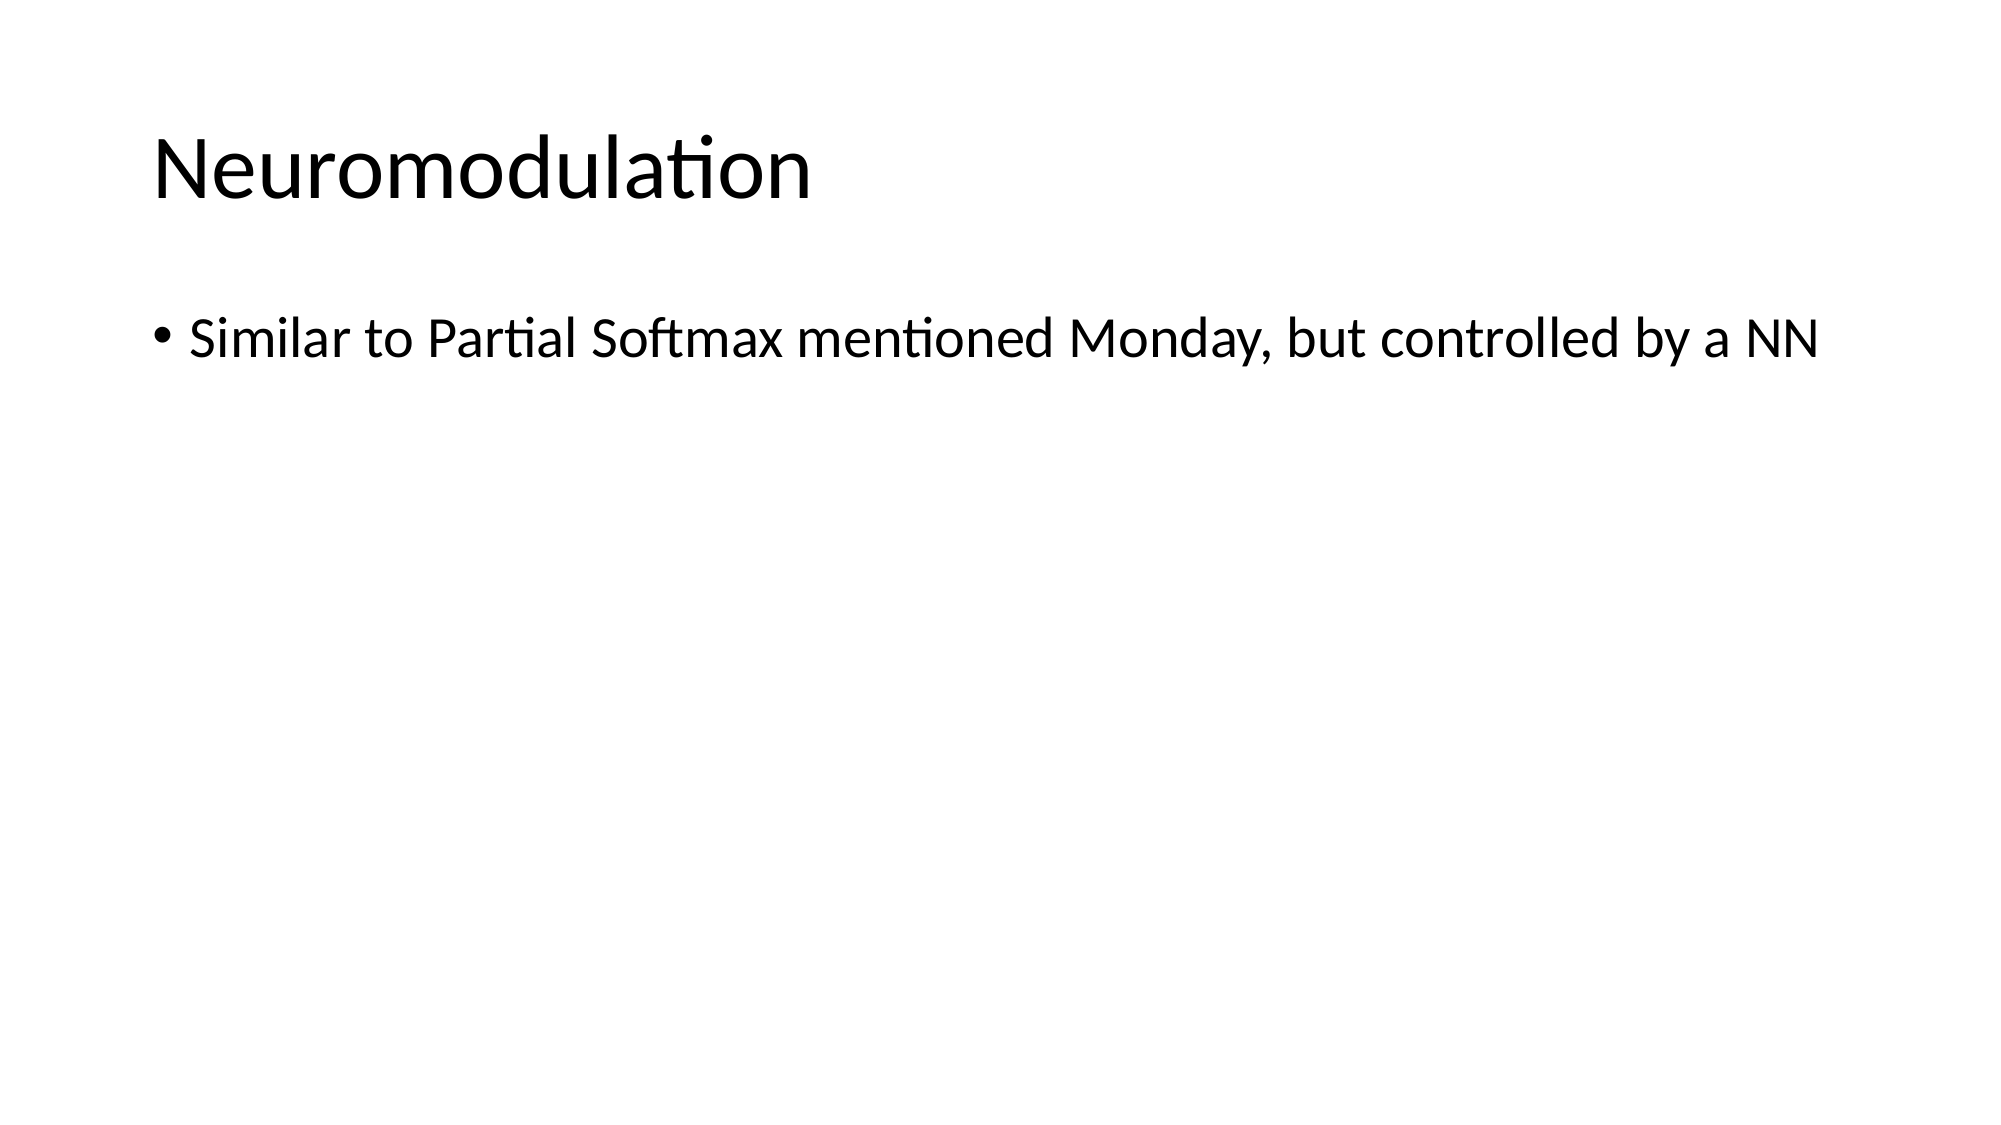

# Neuromodulation
Similar to Partial Softmax mentioned Monday, but controlled by a NN